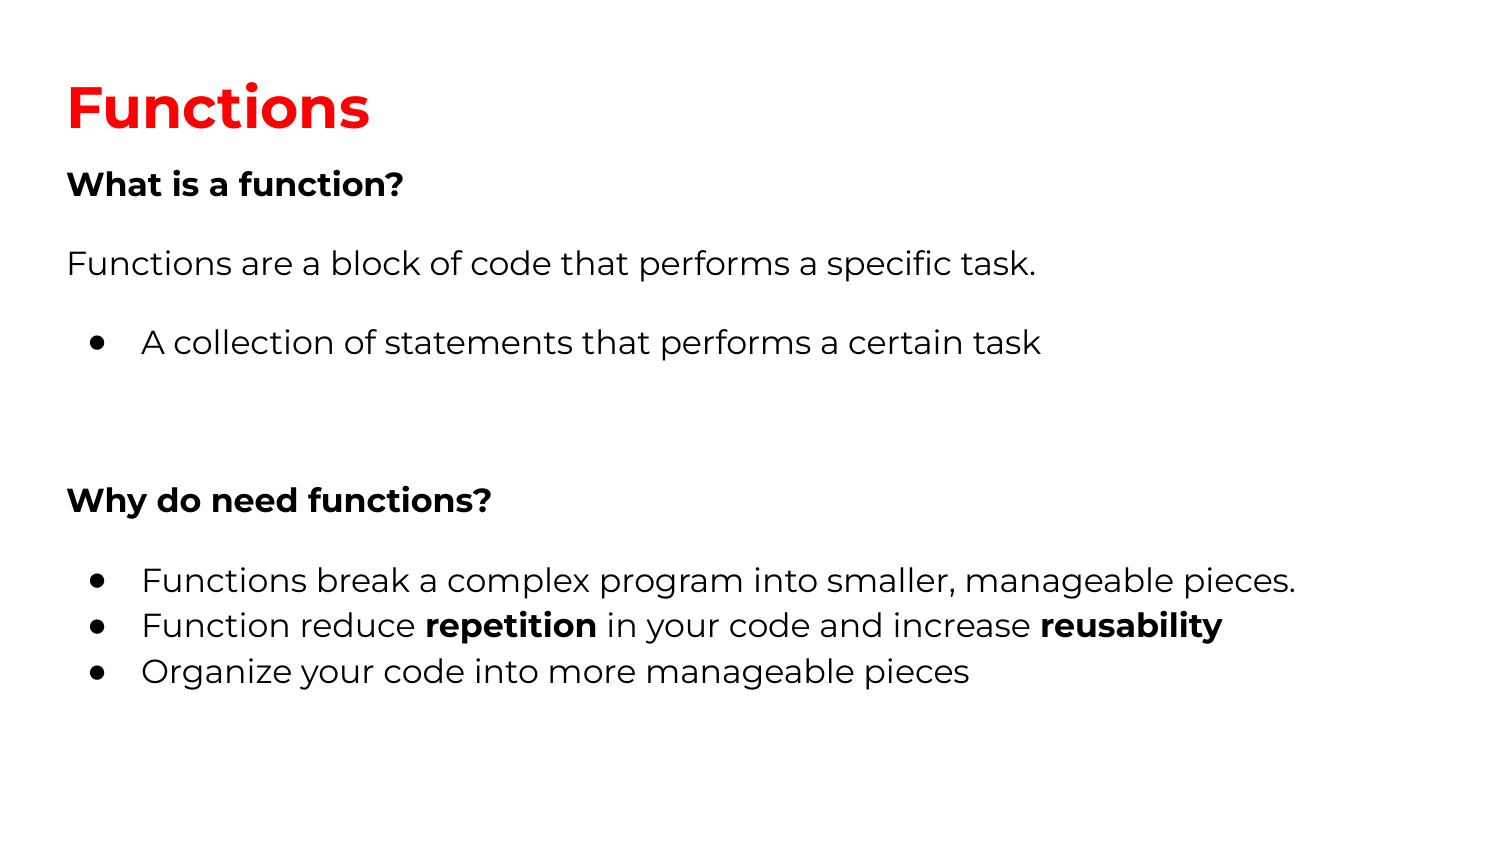

# Functions
What is a function?
Functions are a block of code that performs a specific task.
A collection of statements that performs a certain task

Why do need functions?
Functions break a complex program into smaller, manageable pieces.
Function reduce repetition in your code and increase reusability
Organize your code into more manageable pieces